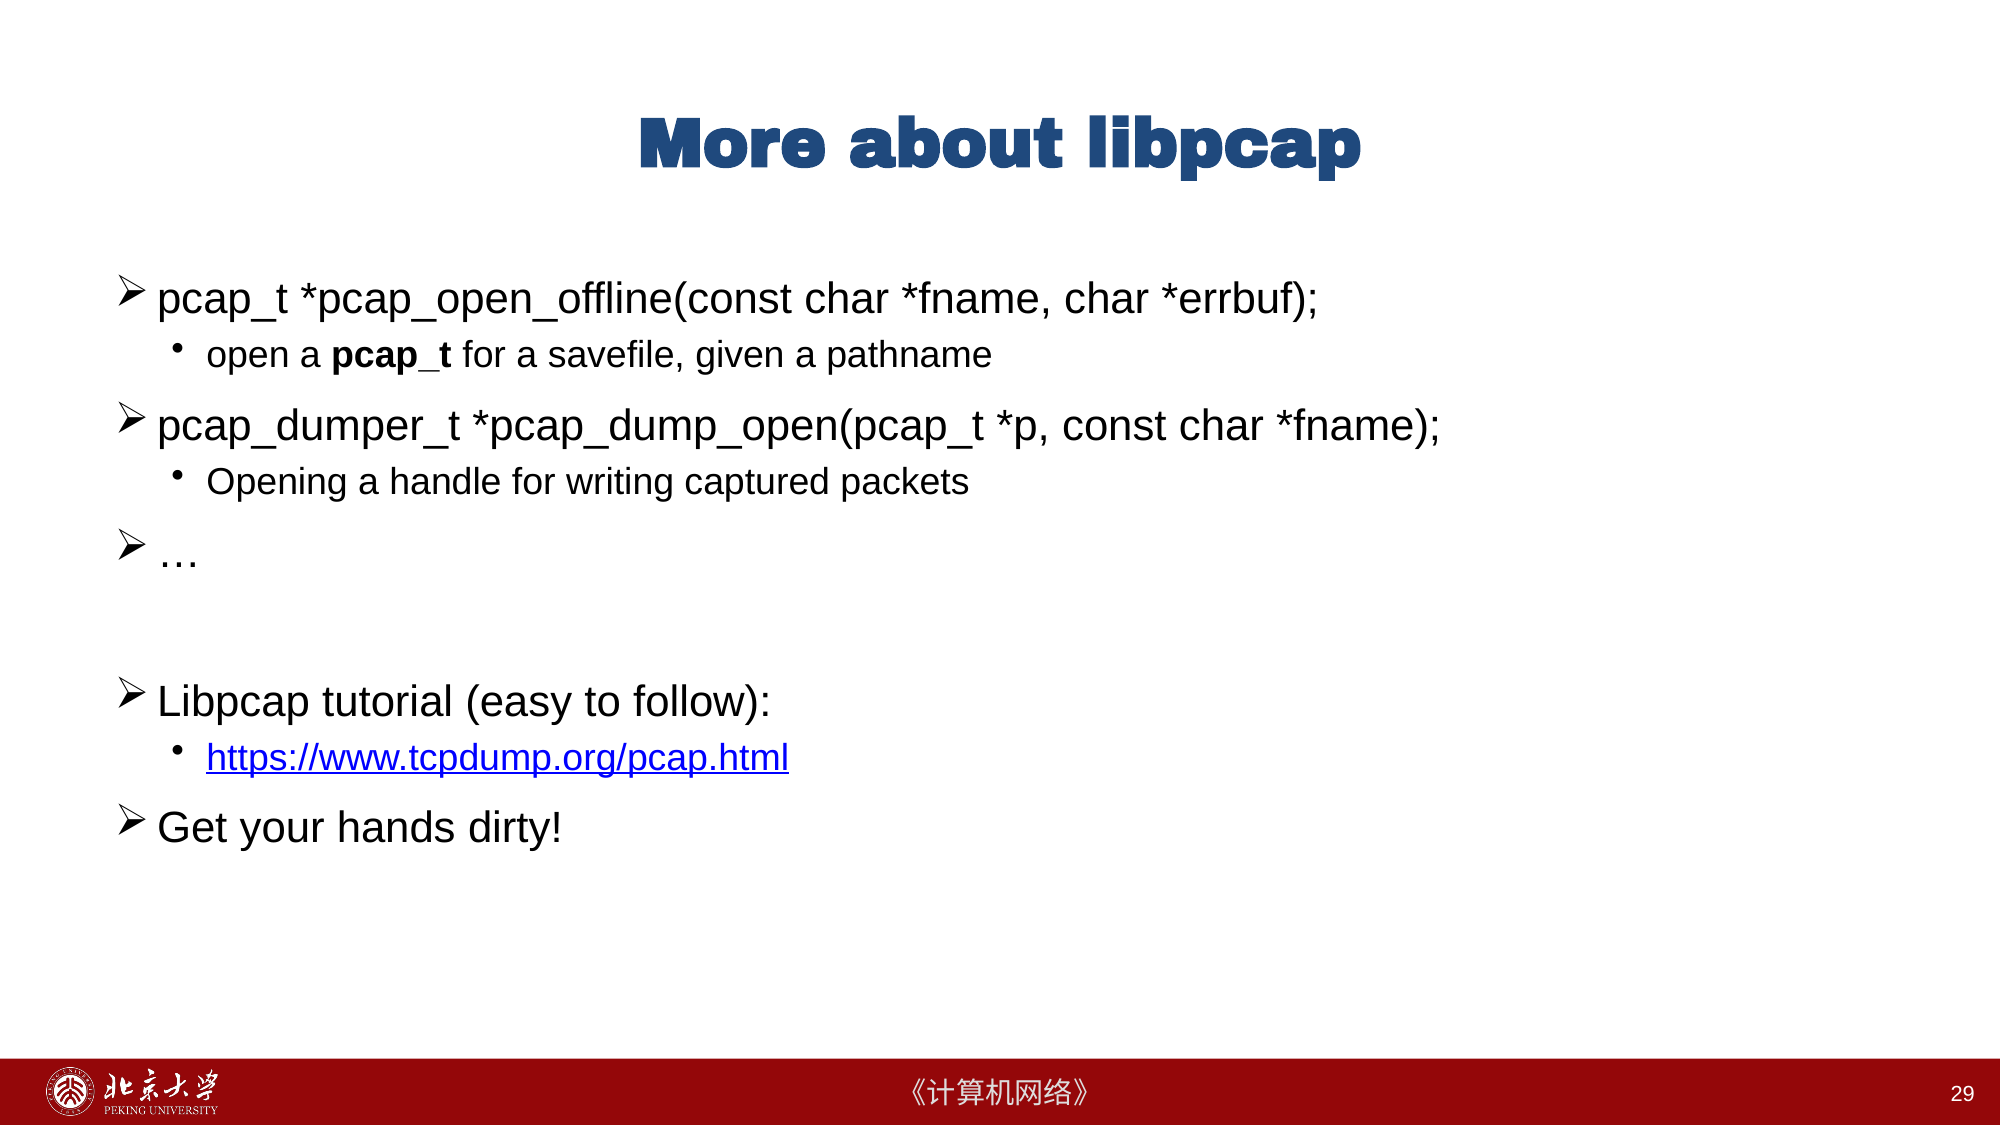

# More about libpcap
pcap_t *pcap_open_offline(const char *fname, char *errbuf);
open a pcap_t for a savefile, given a pathname
pcap_dumper_t *pcap_dump_open(pcap_t *p, const char *fname);
Opening a handle for writing captured packets
…

Libpcap tutorial (easy to follow):
https://www.tcpdump.org/pcap.html
Get your hands dirty!

29